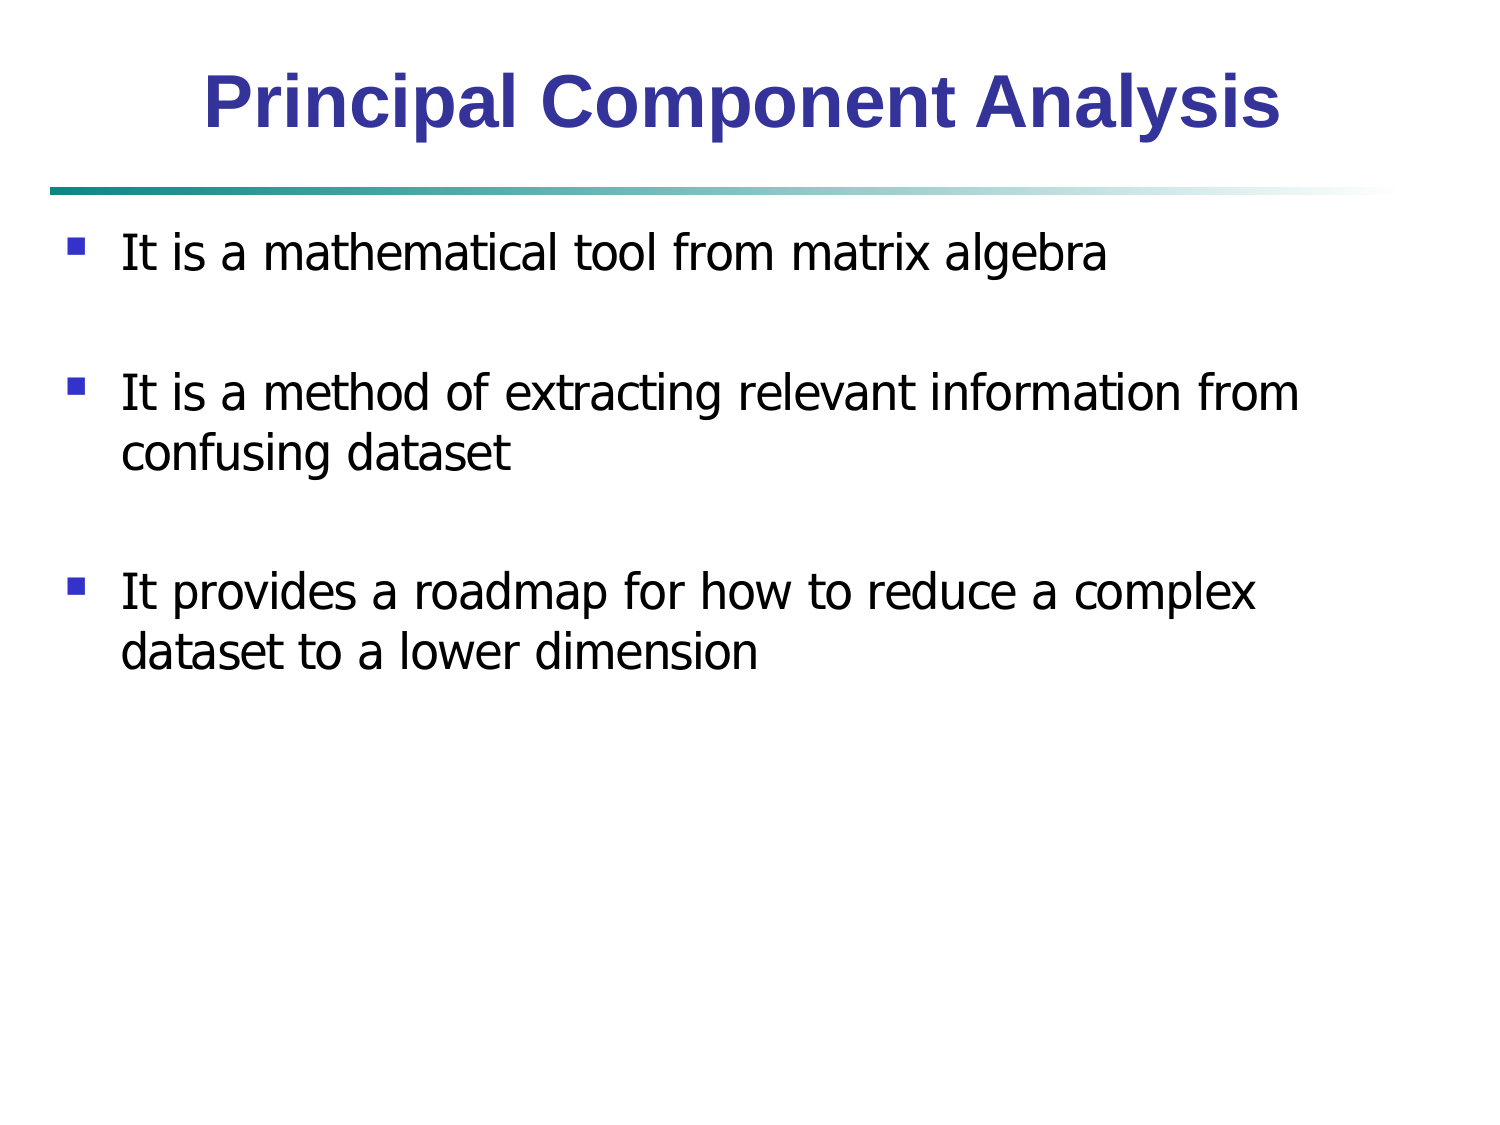

# Principal Component Analysis
It is a mathematical tool from matrix algebra

It is a method of extracting relevant information from confusing dataset

It provides a roadmap for how to reduce a complex dataset to a lower dimension